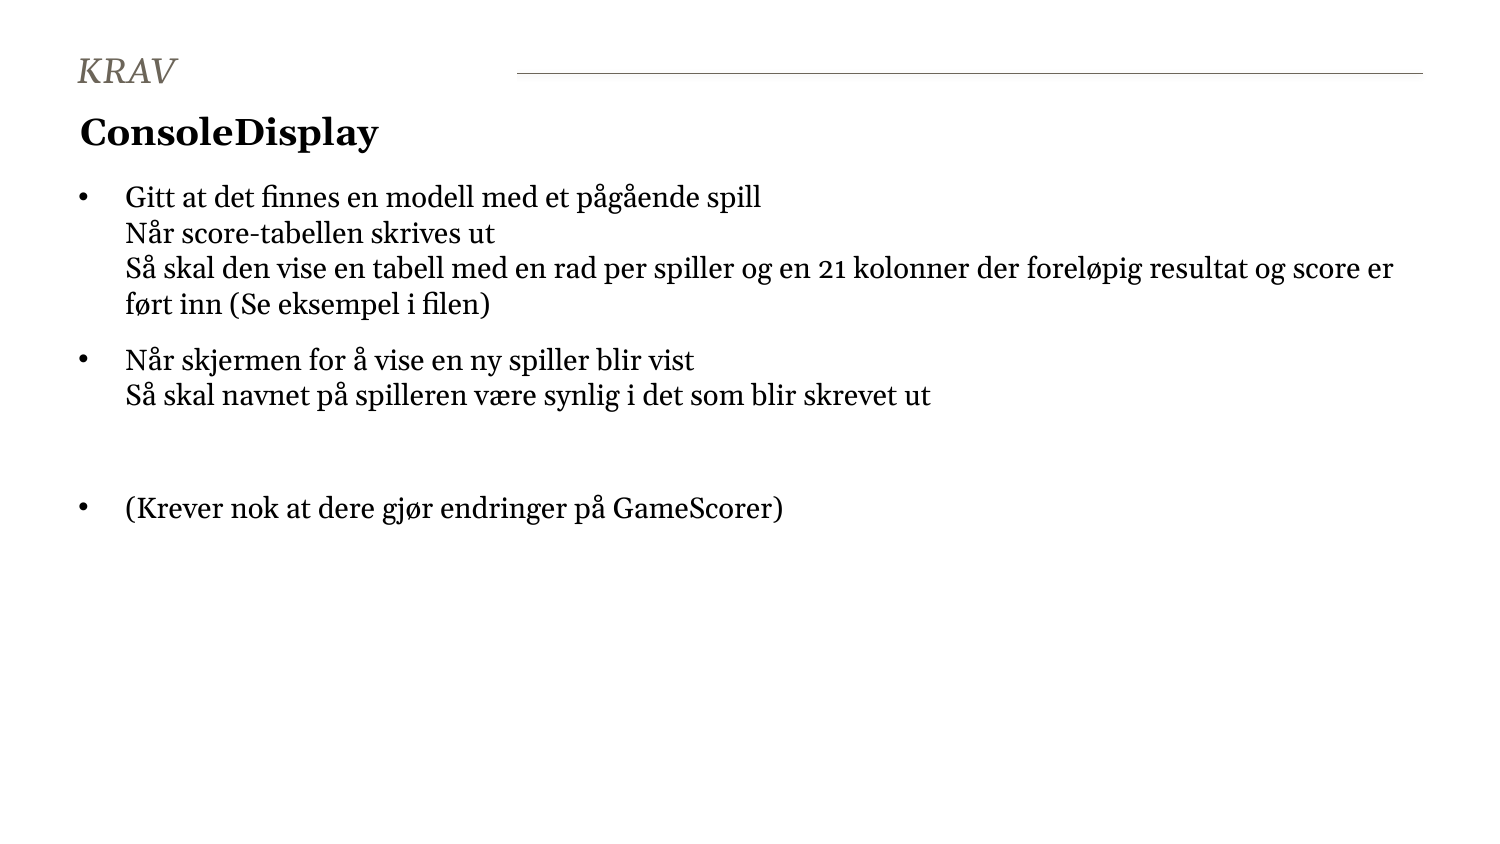

# Krav
ConsoleDisplay
Gitt at det finnes en modell med et pågående spill
Når score-tabellen skrives ut
Så skal den vise en tabell med en rad per spiller og en 21 kolonner der foreløpig resultat og score er ført inn (Se eksempel i filen)
Når skjermen for å vise en ny spiller blir vist
Så skal navnet på spilleren være synlig i det som blir skrevet ut

(Krever nok at dere gjør endringer på GameScorer)